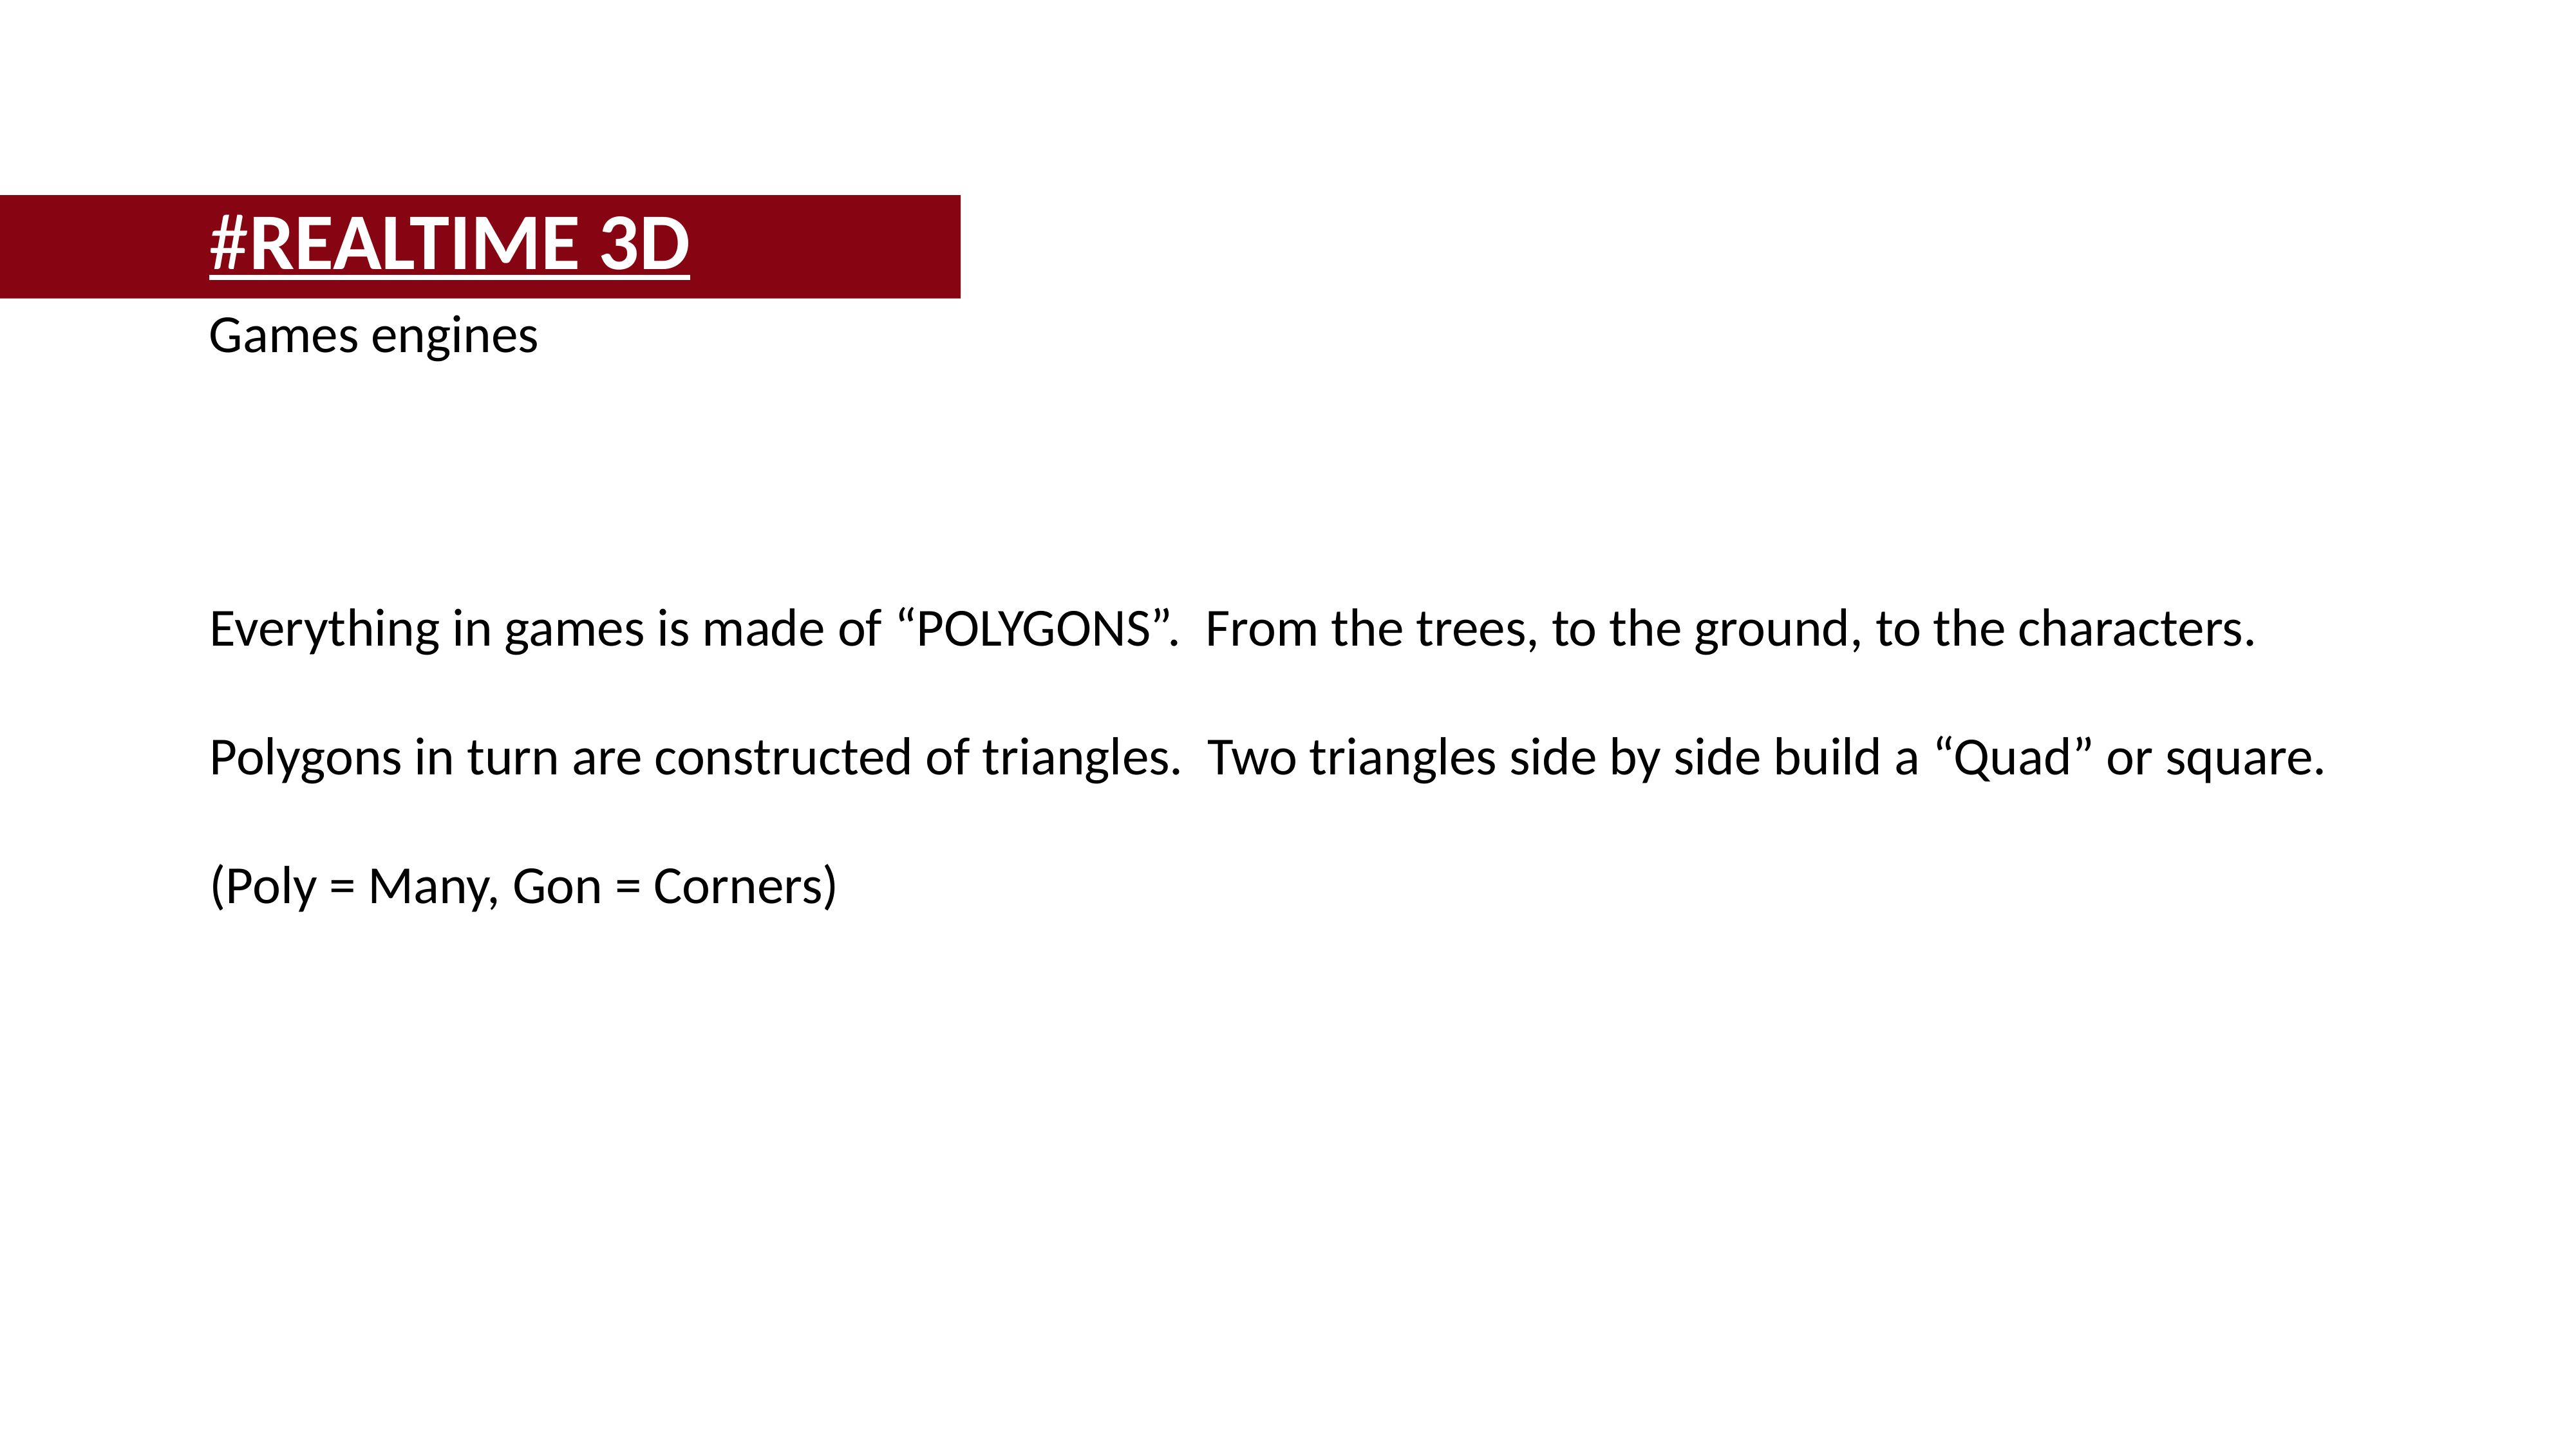

#REALTIME 3D
Games engines

Everything in games is made of “POLYGONS”.  From the trees, to the ground, to the characters.

Polygons in turn are constructed of triangles.  Two triangles side by side build a “Quad” or square.

(Poly = Many, Gon = Corners)